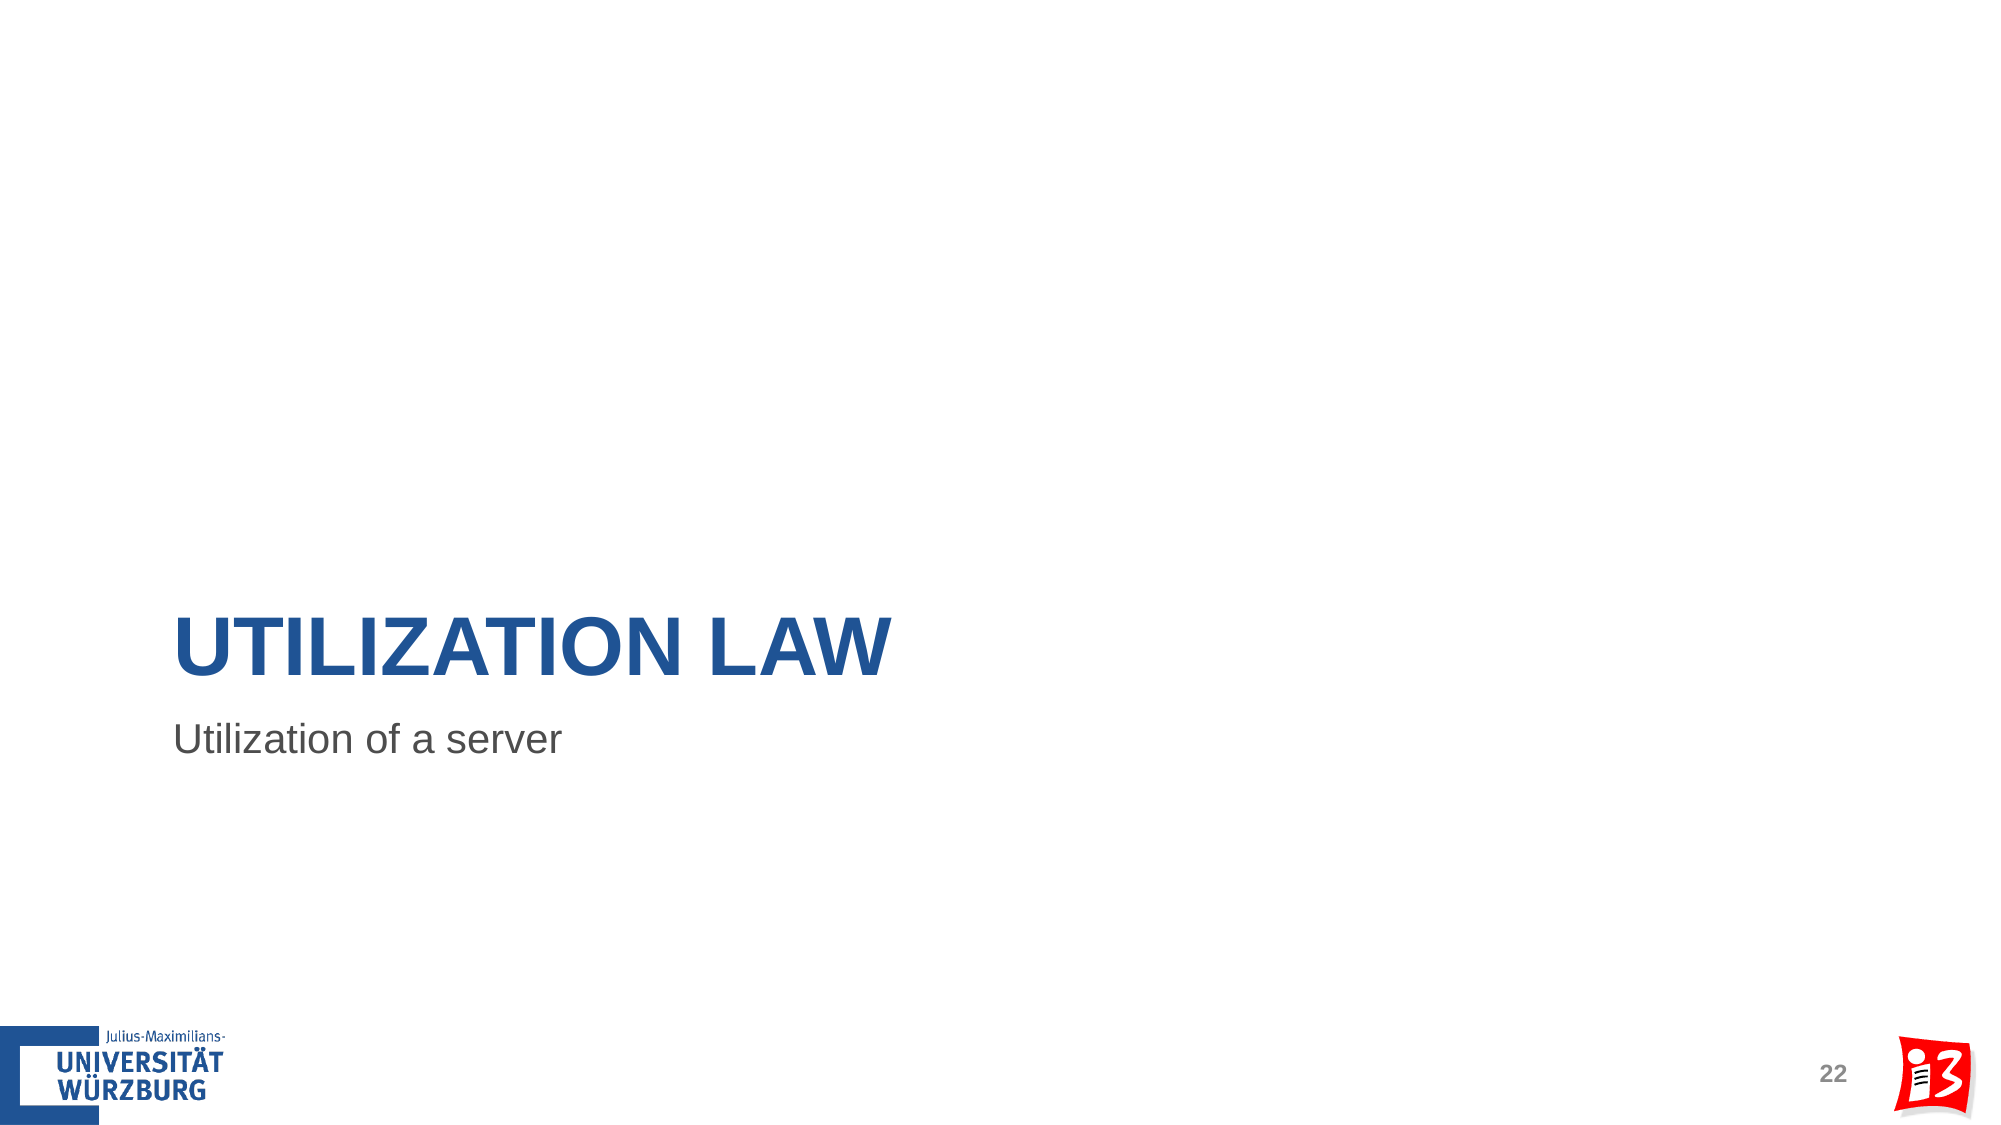

# Utilization Law
Utilization of a server
22